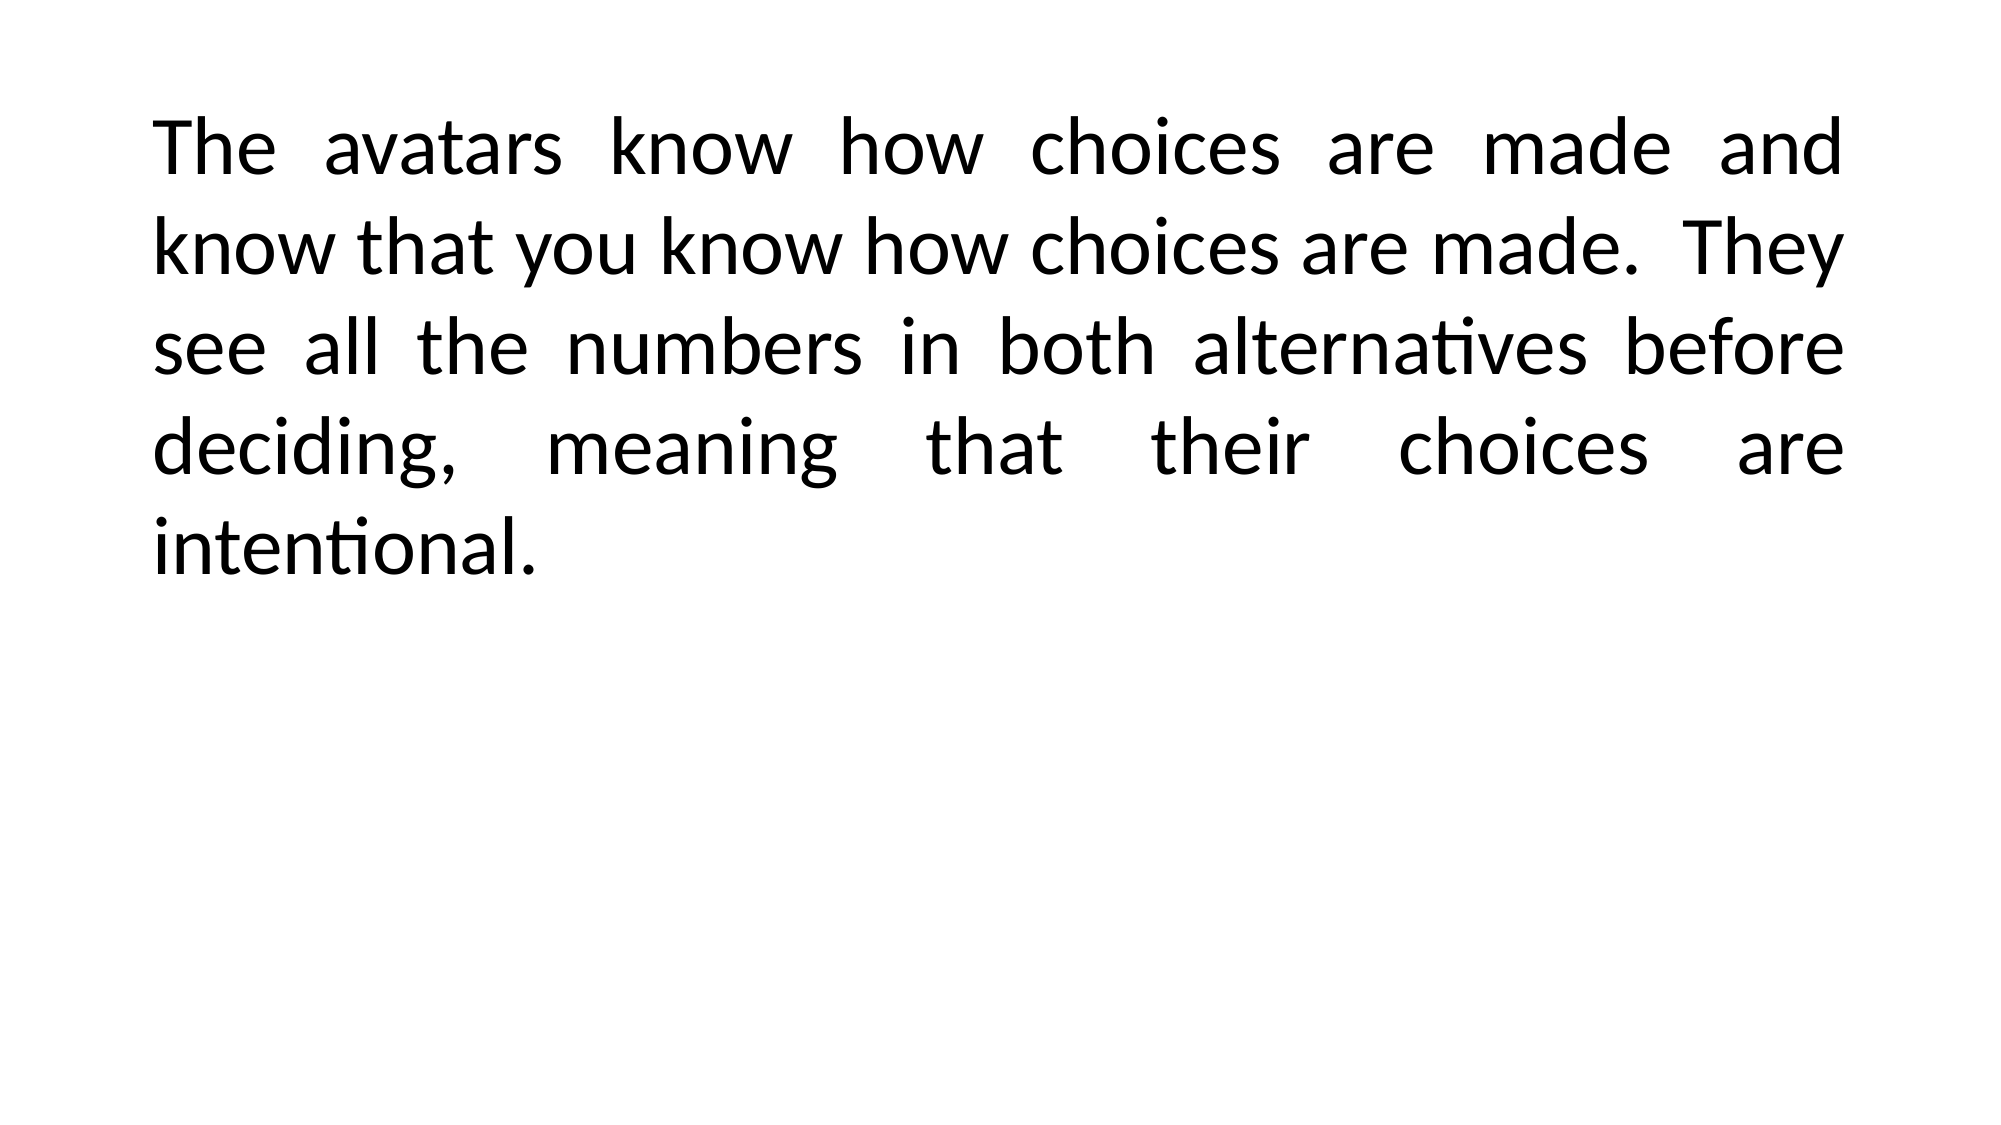

The avatars know how choices are made and know that you know how choices are made.  They see all the numbers in both alternatives before deciding, meaning that their choices are intentional.